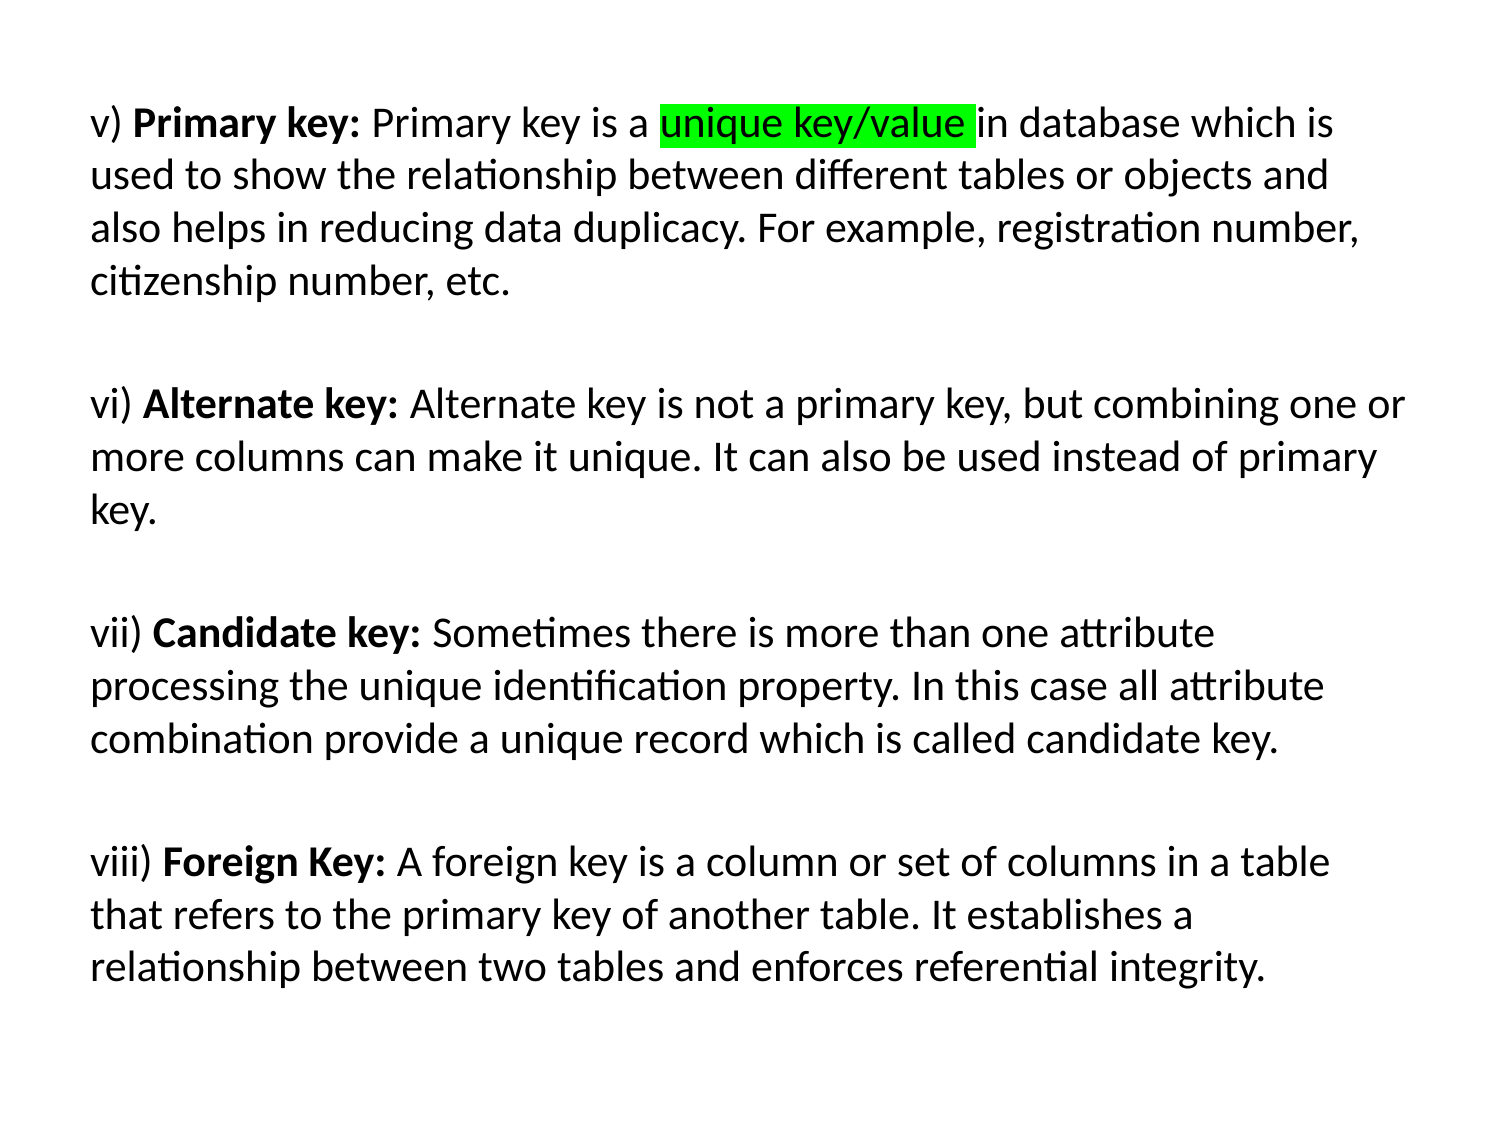

v) Primary key: Primary key is a unique key/value in database which is used to show the relationship between different tables or objects and also helps in reducing data duplicacy. For example, registration number, citizenship number, etc.

vi) Alternate key: Alternate key is not a primary key, but combining one or more columns can make it unique. It can also be used instead of primary key.

vii) Candidate key: Sometimes there is more than one attribute processing the unique identification property. In this case all attribute combination provide a unique record which is called candidate key.

viii) Foreign Key: A foreign key is a column or set of columns in a table that refers to the primary key of another table. It establishes a relationship between two tables and enforces referential integrity.